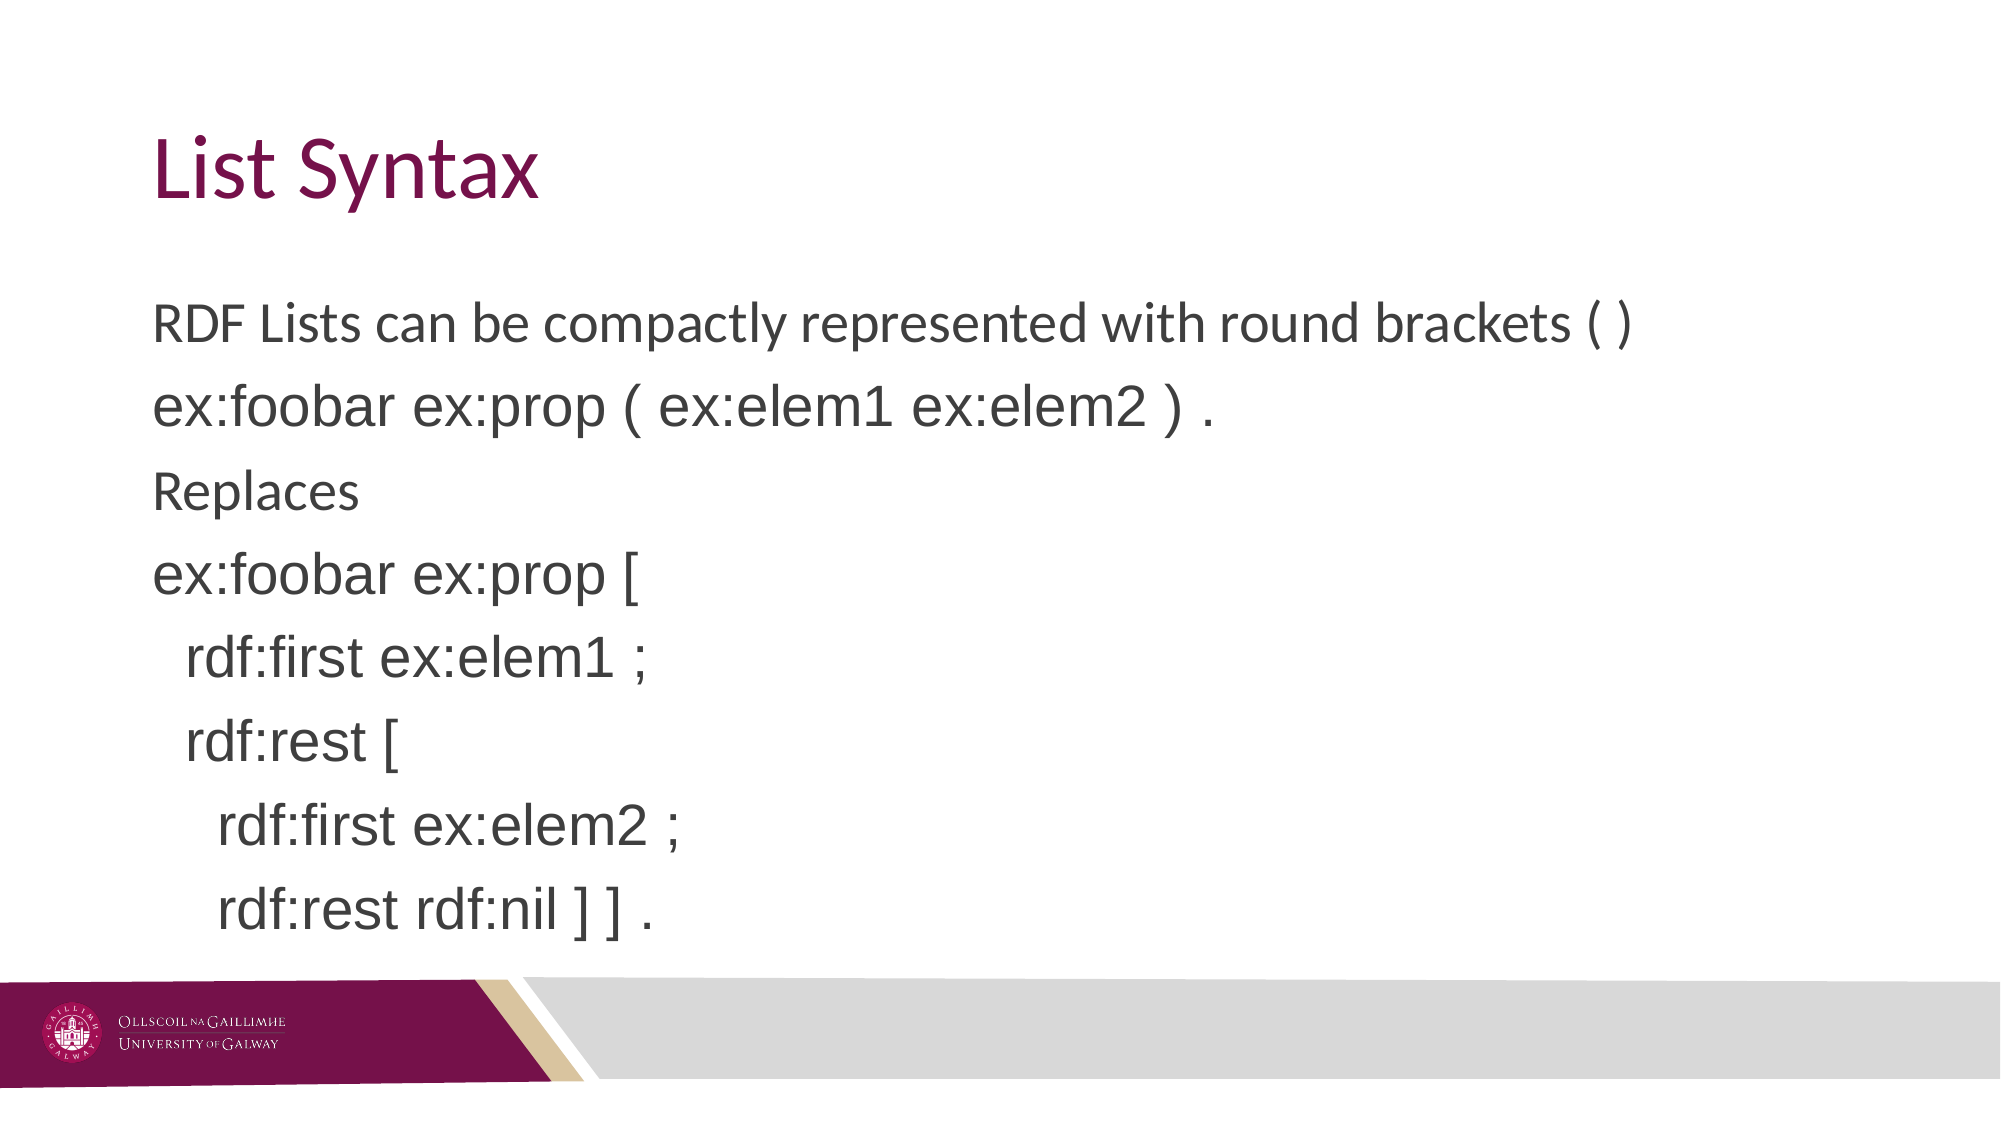

# List Syntax
RDF Lists can be compactly represented with round brackets ( )
ex:foobar ex:prop ( ex:elem1 ex:elem2 ) .
Replaces
ex:foobar ex:prop [
  rdf:first ex:elem1 ;
  rdf:rest [
    rdf:first ex:elem2 ;
    rdf:rest rdf:nil ] ] .